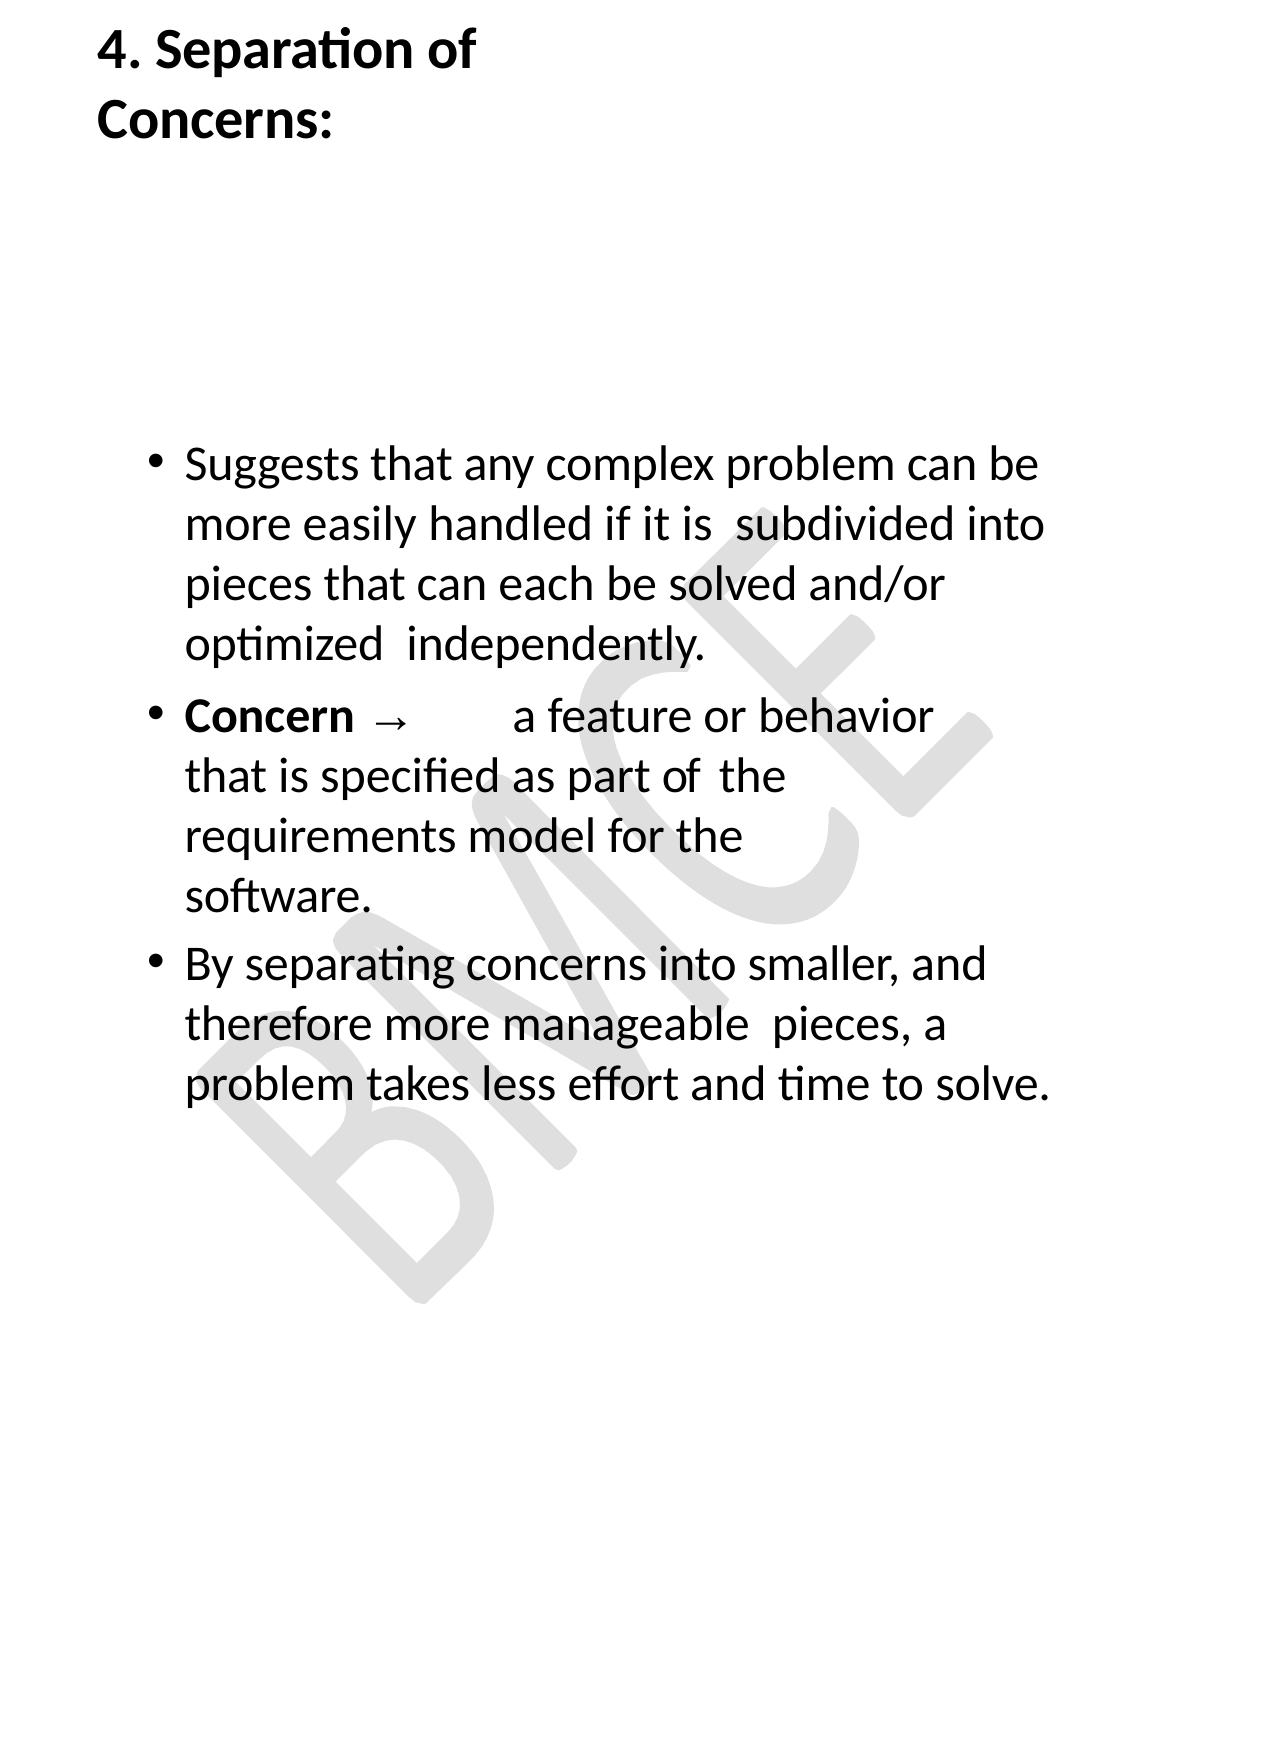

# 4. Separation of Concerns:
Suggests that any complex problem can be more easily handled if it is  subdivided into pieces that can each be solved and/or optimized  independently.
Concern → a feature or behavior that is specified as part of  the requirements model for the software.
By separating concerns into smaller, and therefore more manageable  pieces, a problem takes less effort and time to solve.